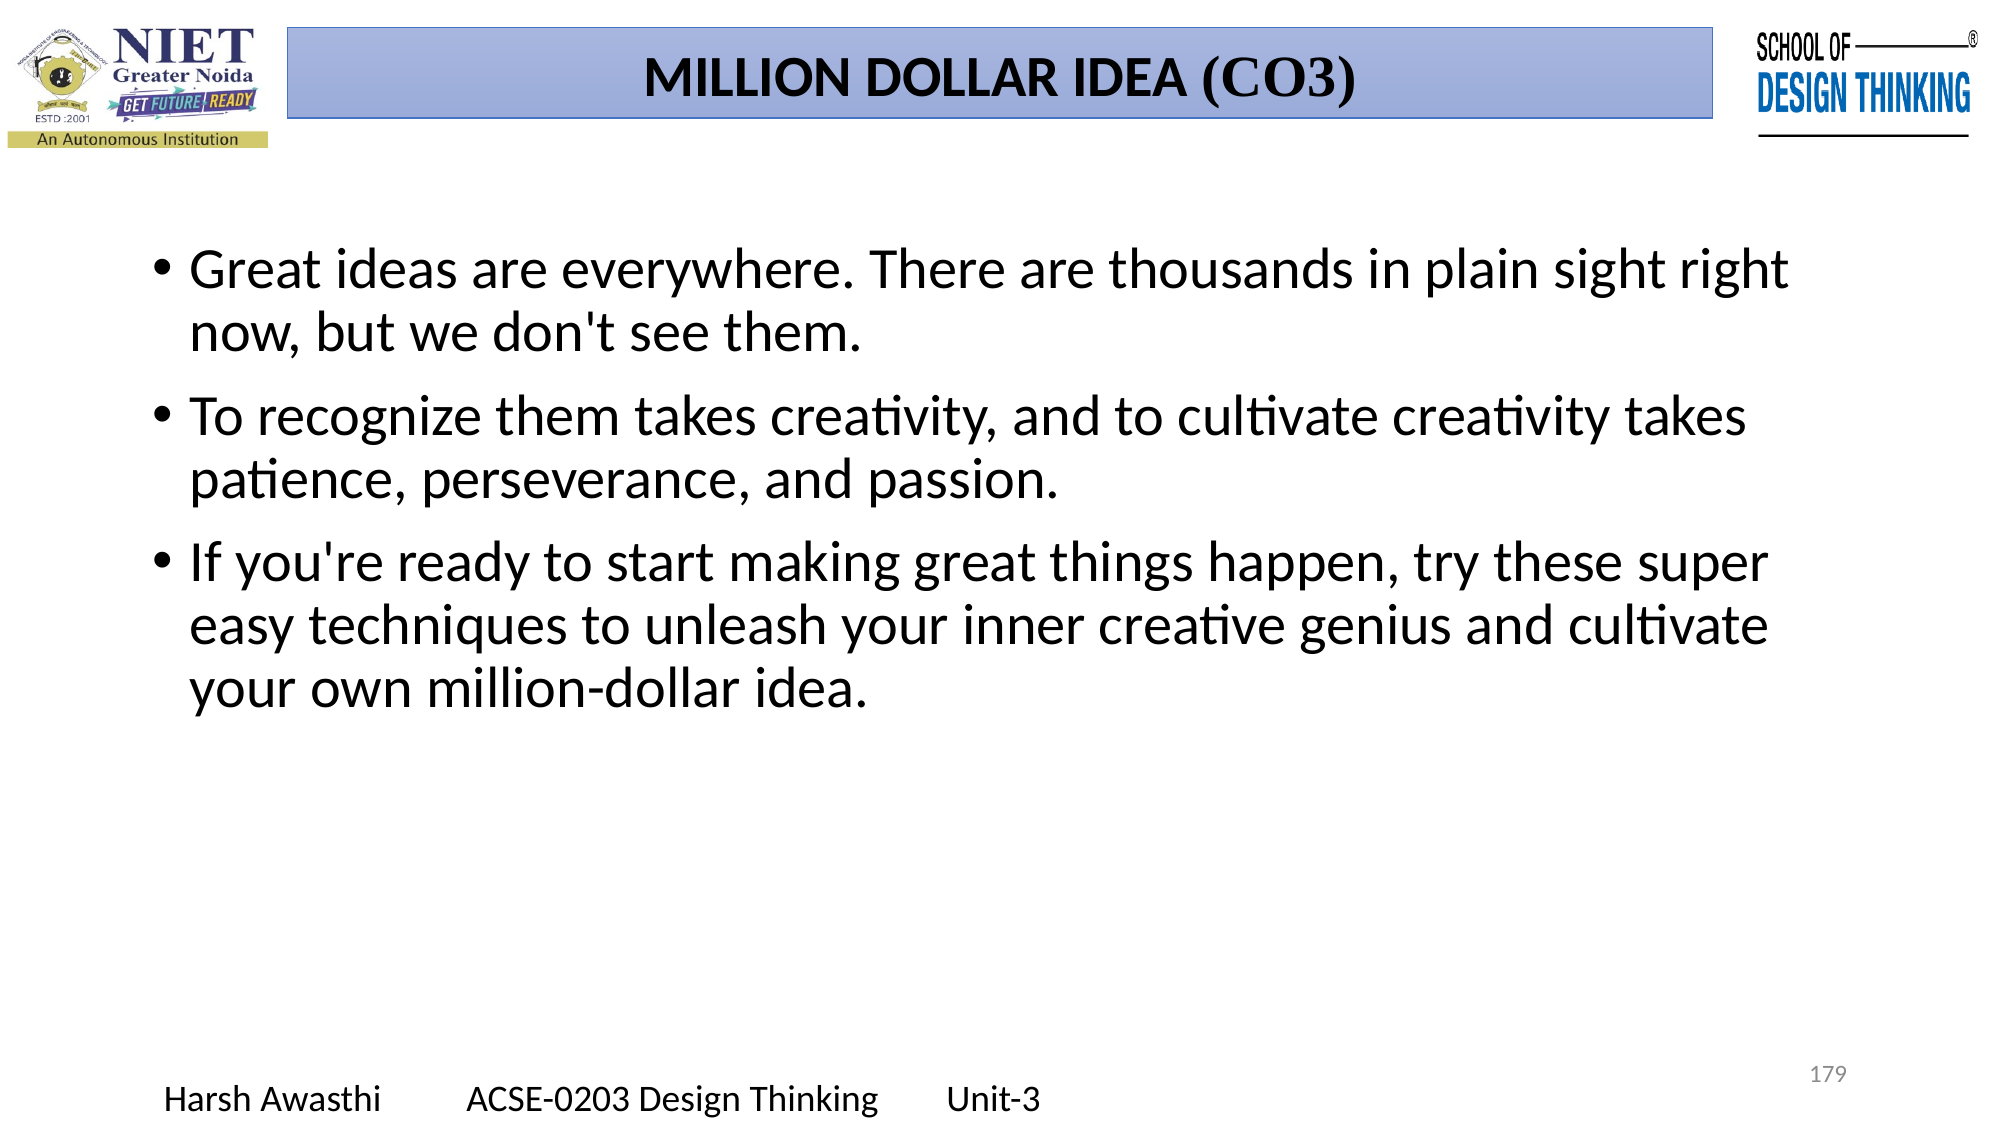

MILLION DOLLAR IDEA (CO3)
Great ideas are everywhere. There are thousands in plain sight right now, but we don't see them.
To recognize them takes creativity, and to cultivate creativity takes patience, perseverance, and passion.
If you're ready to start making great things happen, try these super easy techniques to unleash your inner creative genius and cultivate your own million-dollar idea.
179
Harsh Awasthi          ACSE-0203 Design Thinking        Unit-3